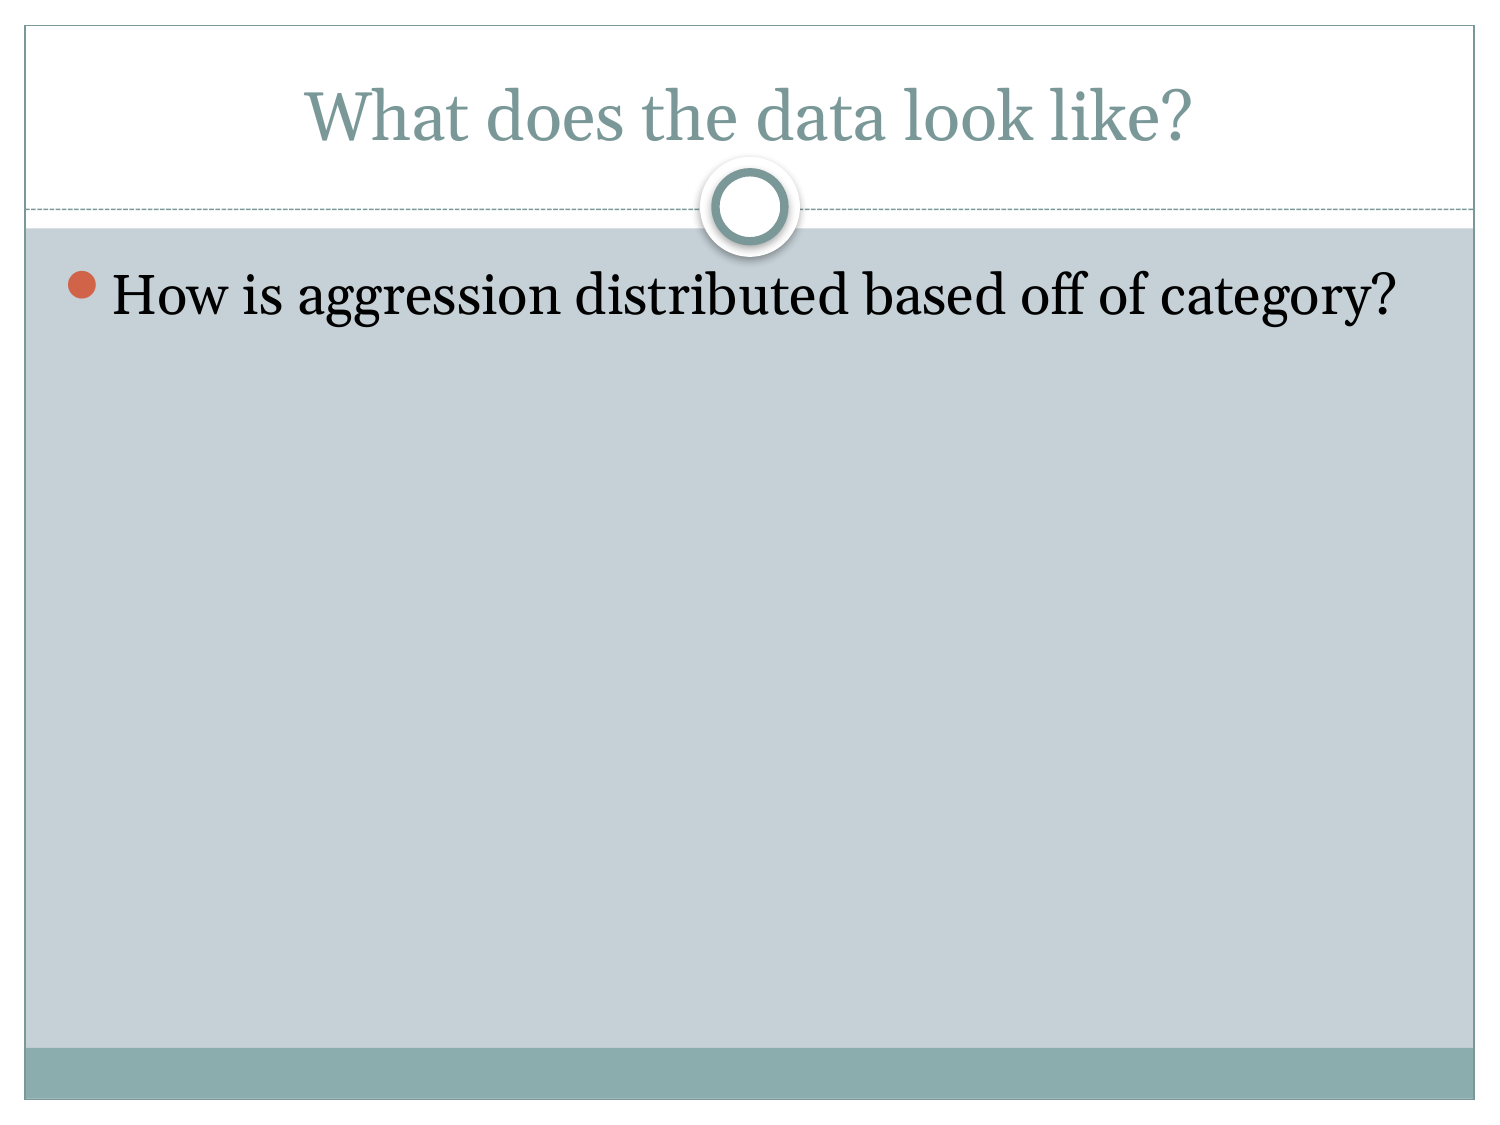

# What does the data look like?
How is aggression distributed based off of category?